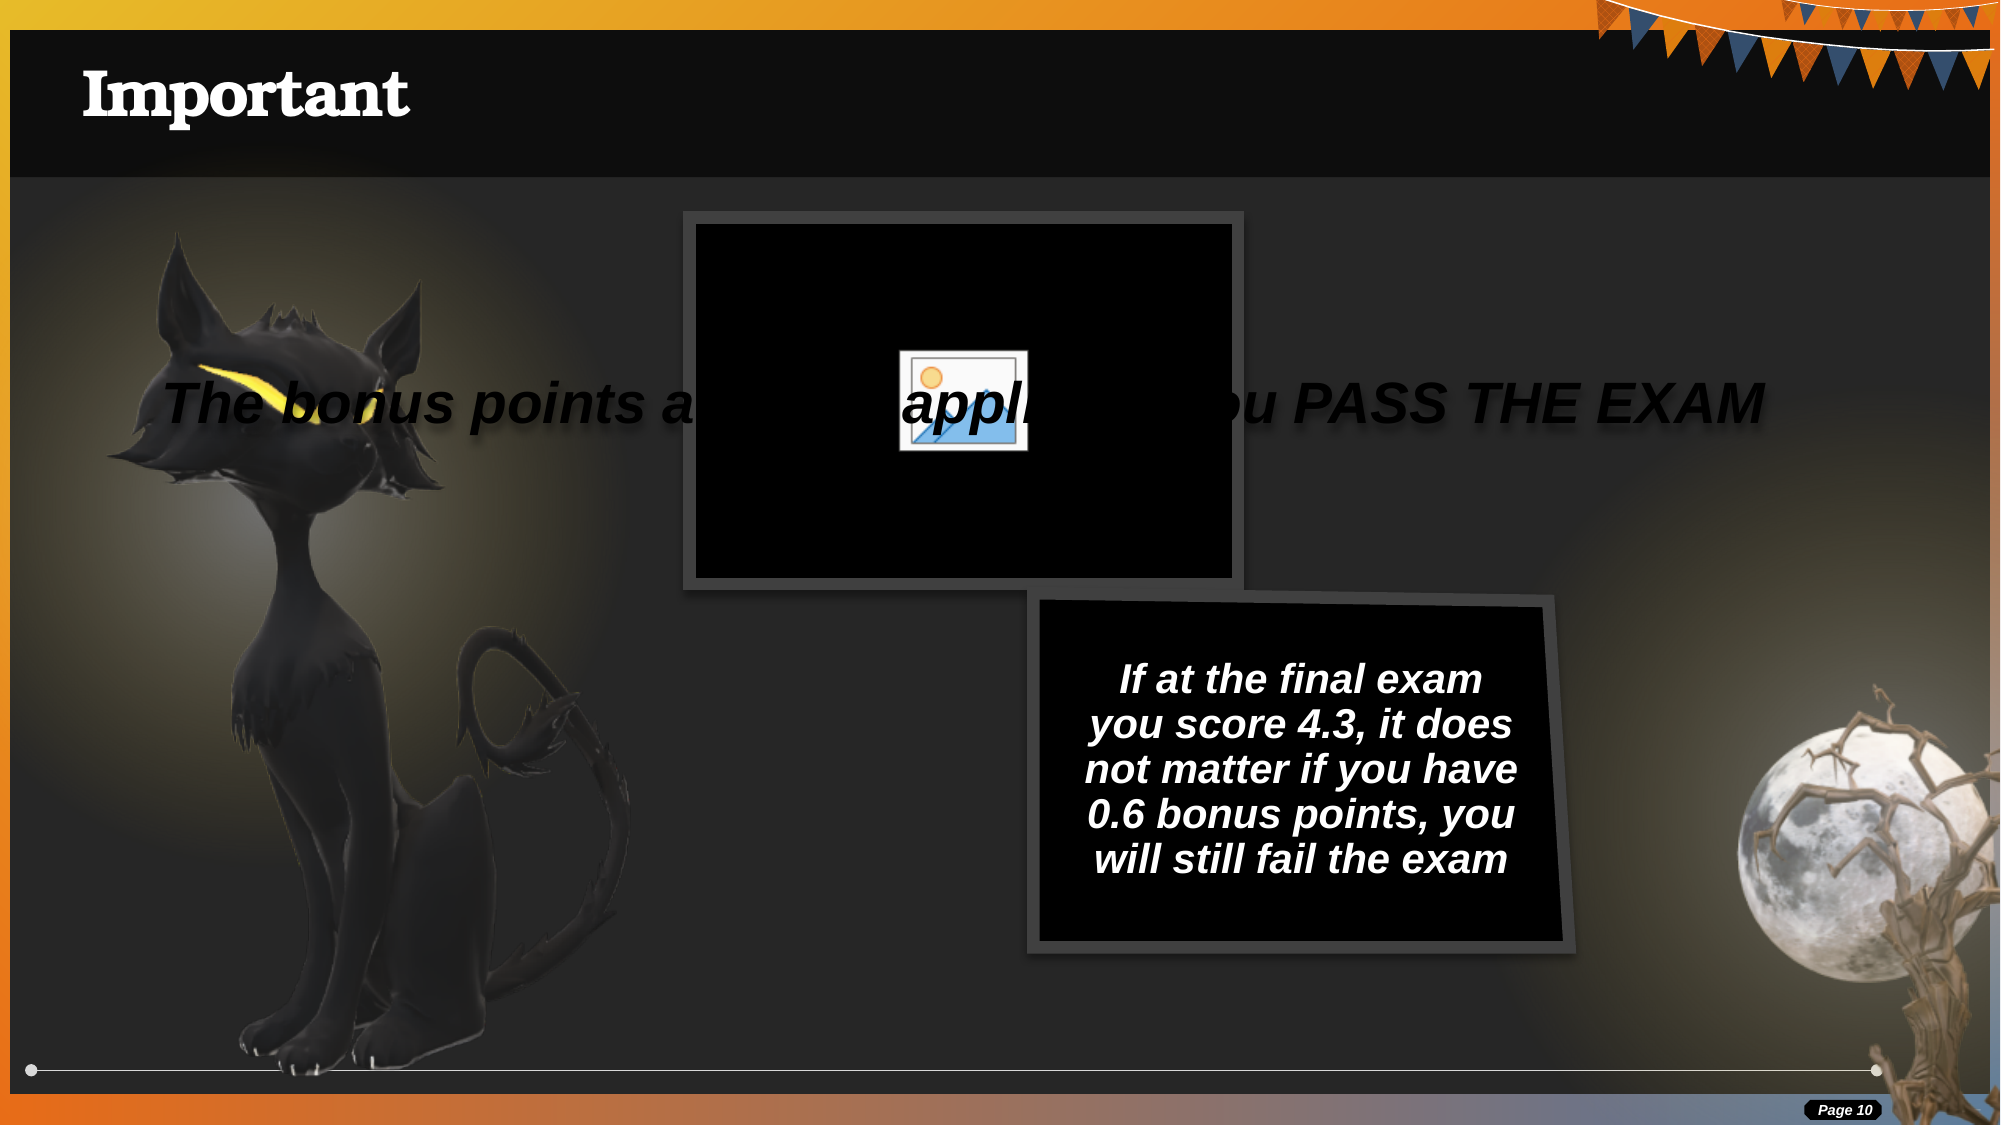

# Important
The bonus points are only applied if you PASS THE EXAM
If at the final exam you score 4.3, it does not matter if you have 0.6 bonus points, you will still fail the exam
 Page 10